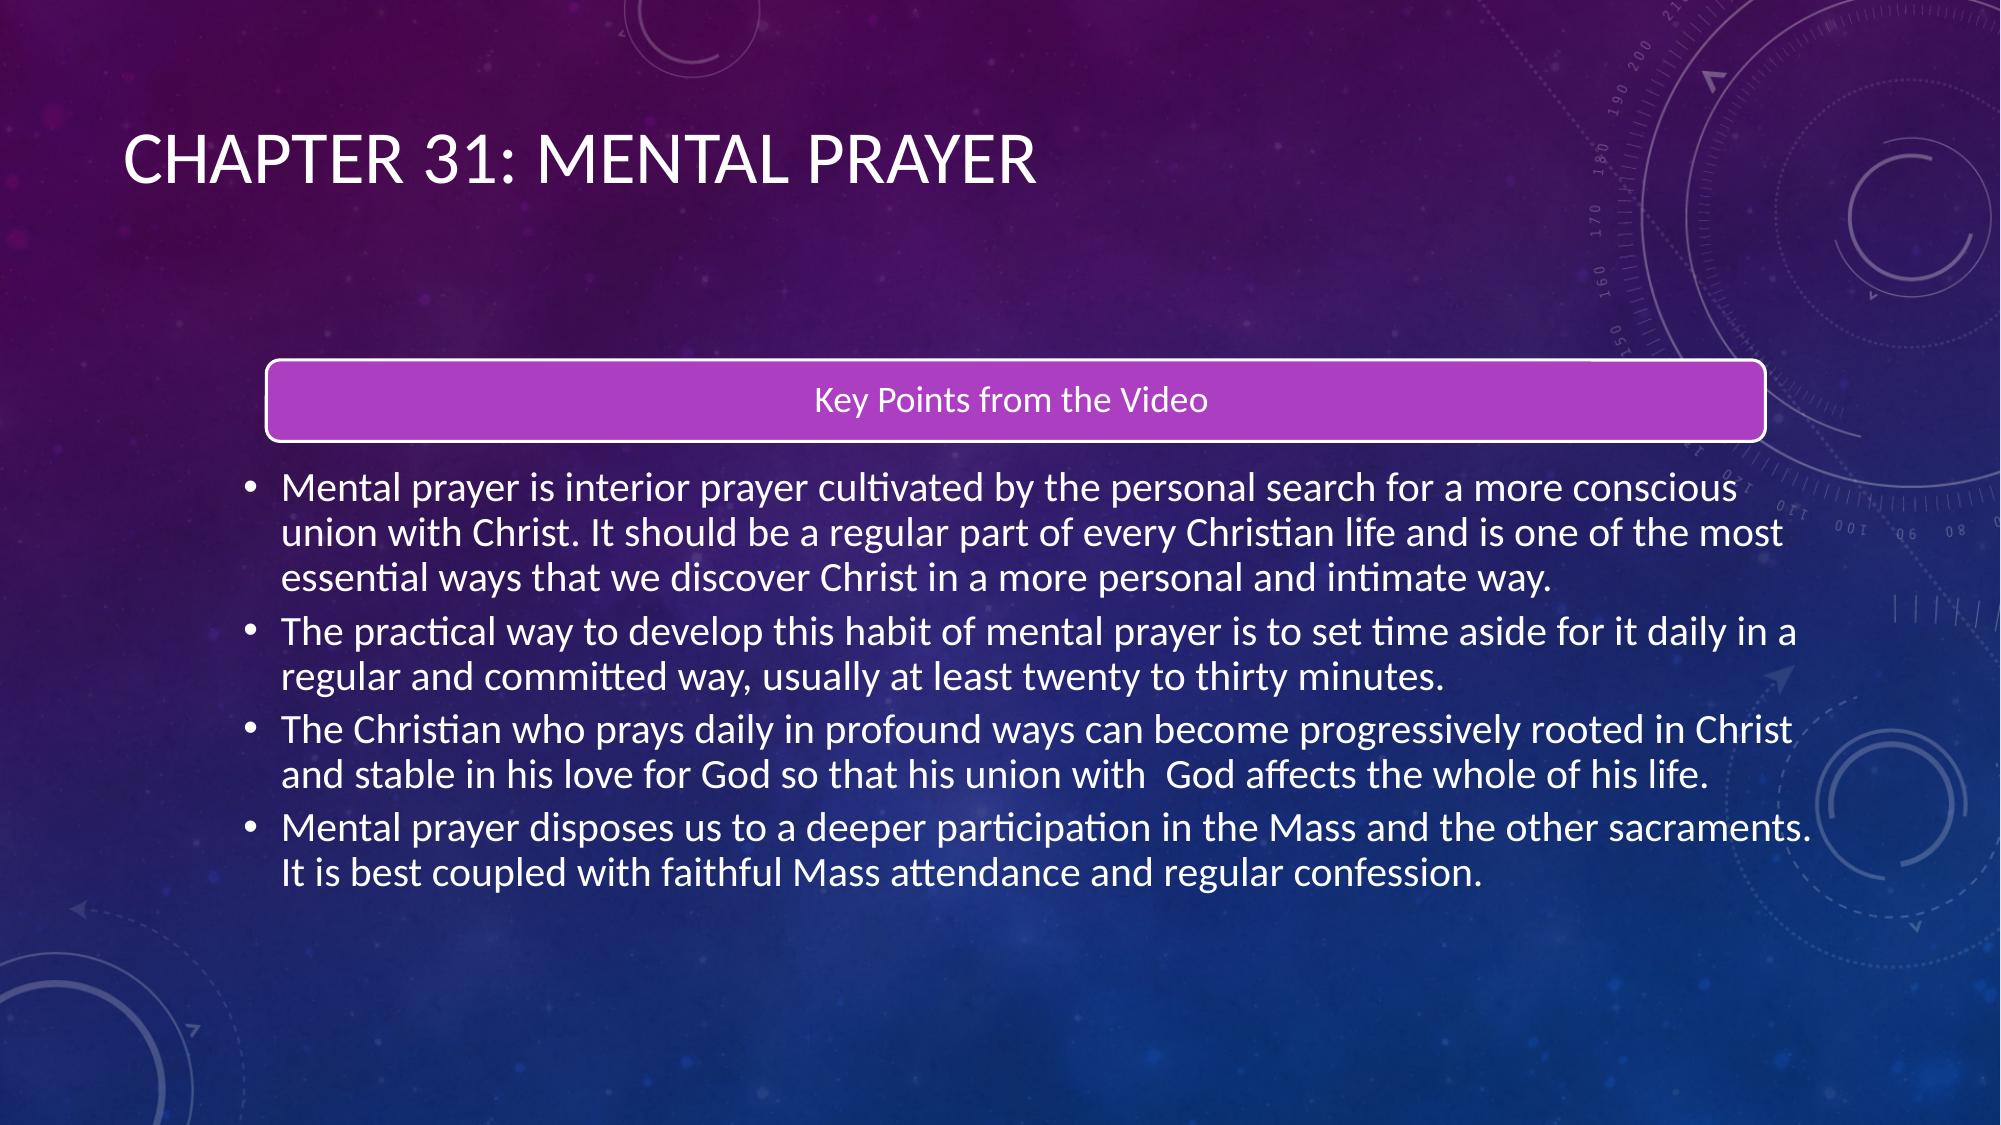

# Chapter 31: Mental Prayer

Key Points from the Video
Mental prayer is interior prayer cultivated by the personal search for a more conscious union with Christ. It should be a regular part of every Christian life and is one of the most essential ways that we discover Christ in a more personal and intimate way.
The practical way to develop this habit of mental prayer is to set time aside for it daily in a regular and committed way, usually at least twenty to thirty minutes.
The Christian who prays daily in profound ways can become progressively rooted in Christ and stable in his love for God so that his union with  God affects the whole of his life.
Mental prayer disposes us to a deeper participation in the Mass and the other sacraments. It is best coupled with faithful Mass attendance and regular confession.